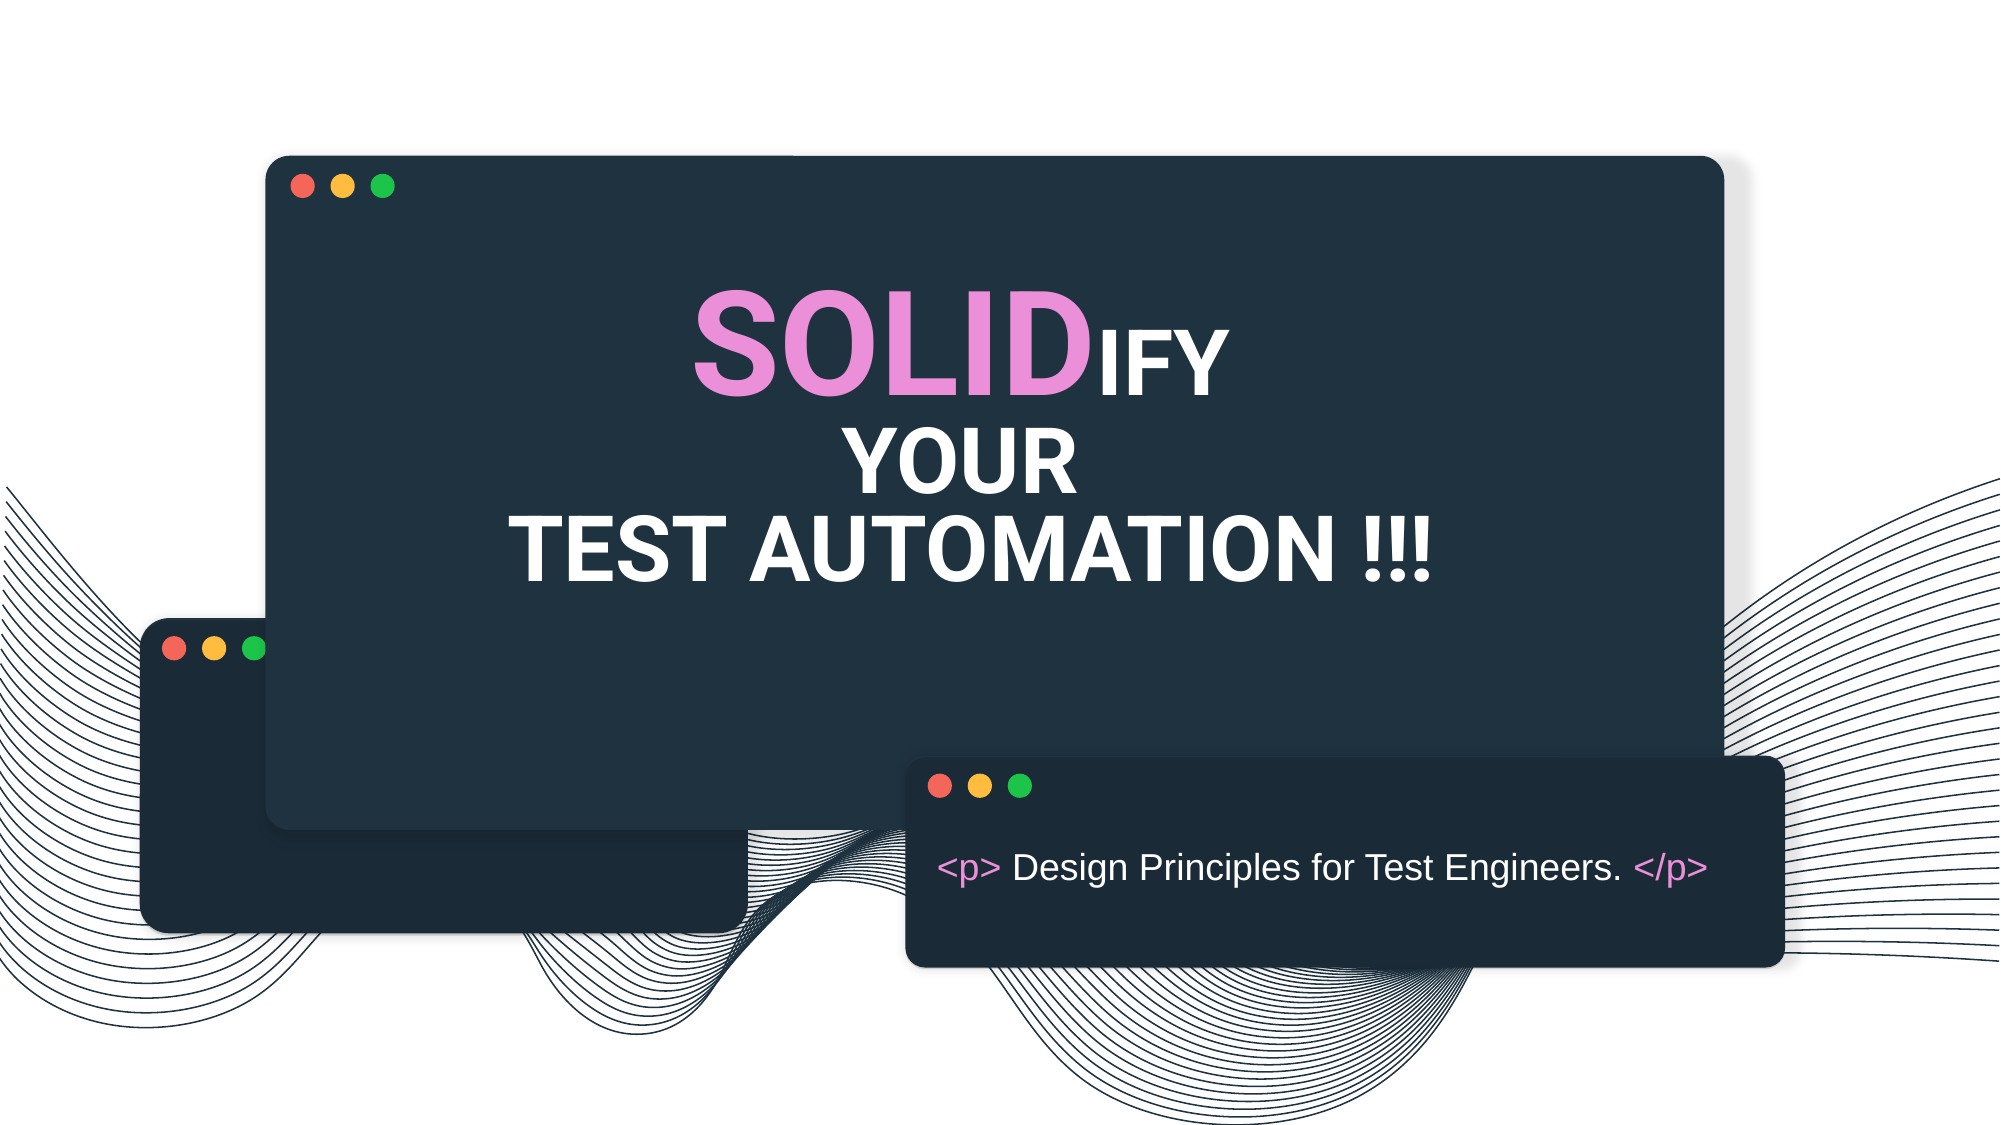

# SOLIDIFY YOUR TEST AUTOMATION !!!
<p> Design Principles for Test Engineers. </p>